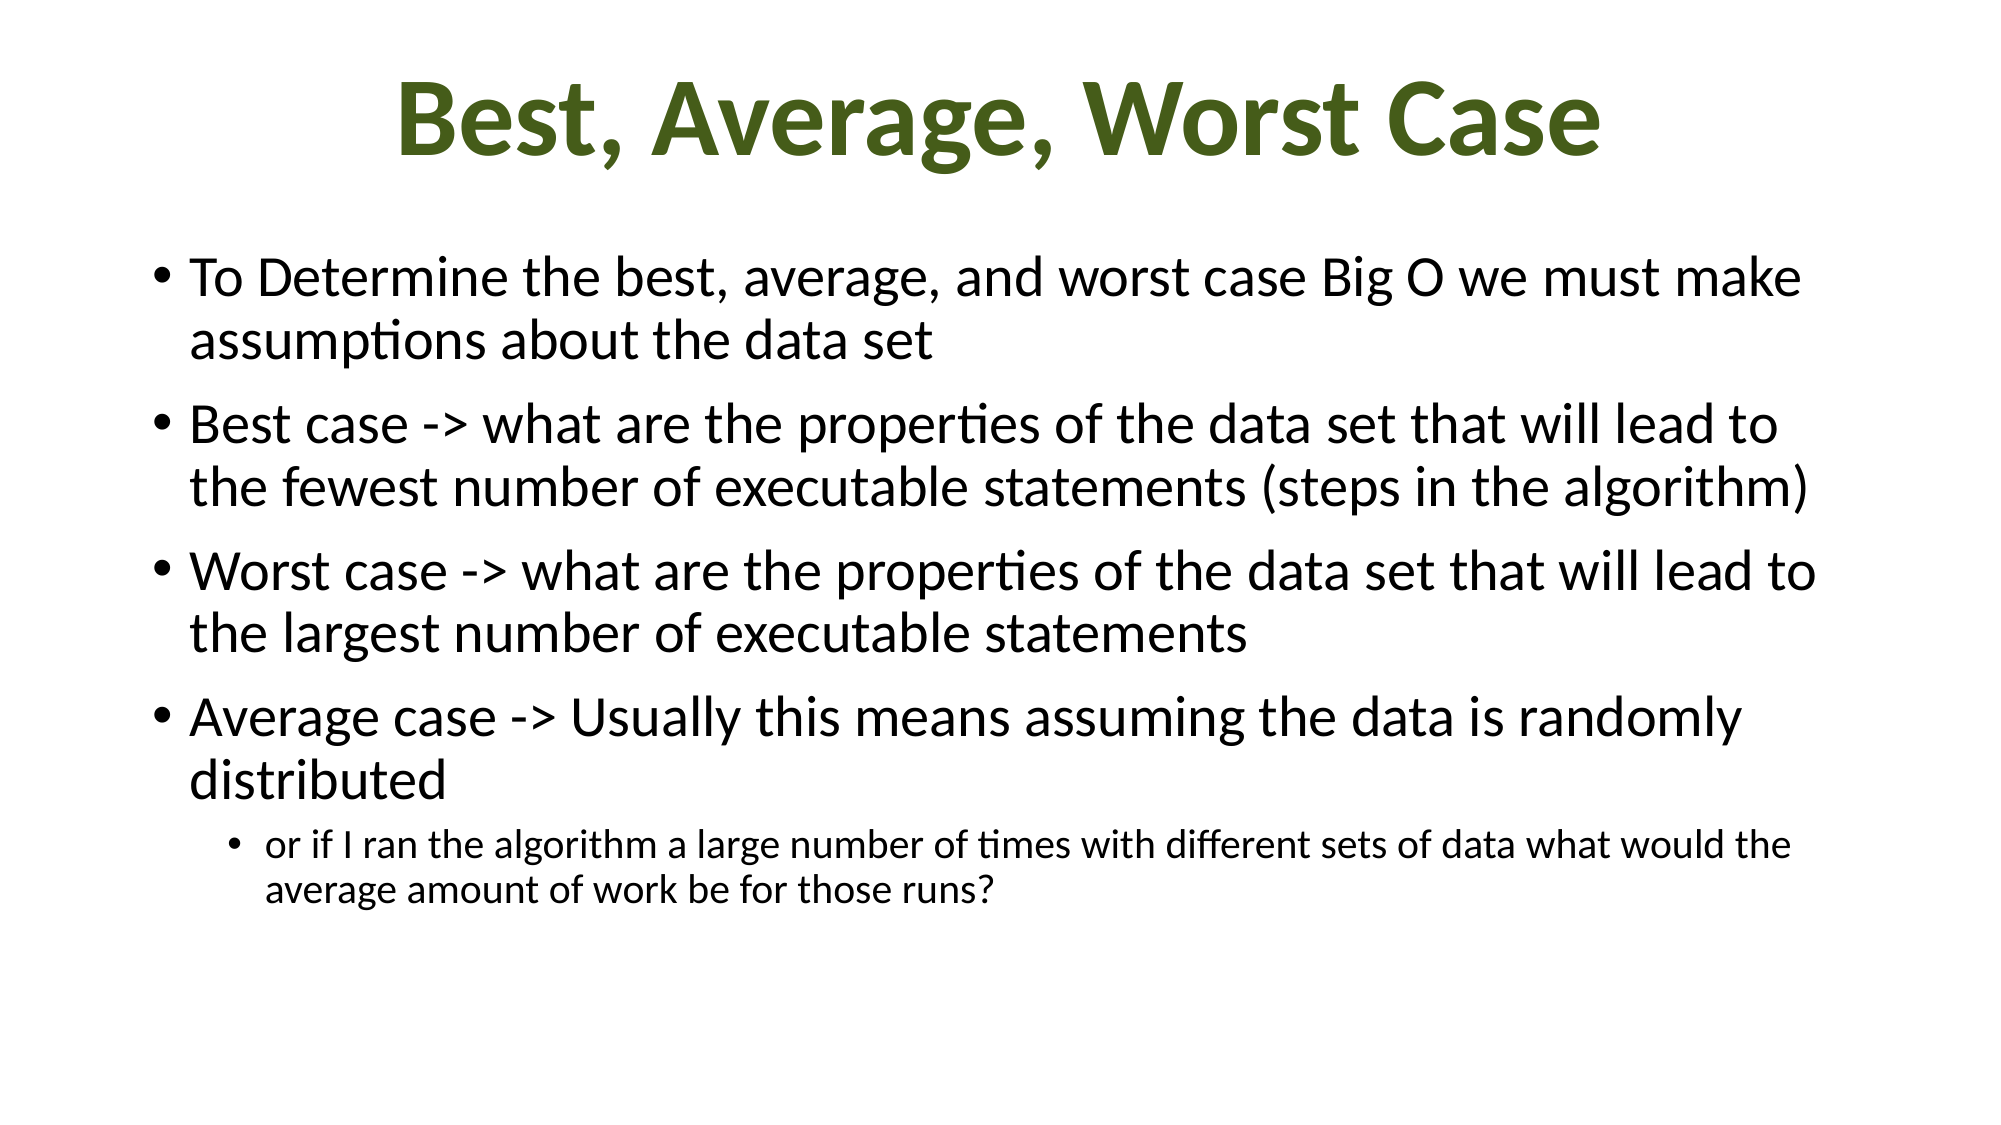

# Best, Average, Worst Case
To Determine the best, average, and worst case Big O we must make assumptions about the data set
Best case -> what are the properties of the data set that will lead to the fewest number of executable statements (steps in the algorithm)
Worst case -> what are the properties of the data set that will lead to the largest number of executable statements
Average case -> Usually this means assuming the data is randomly distributed
or if I ran the algorithm a large number of times with different sets of data what would the average amount of work be for those runs?